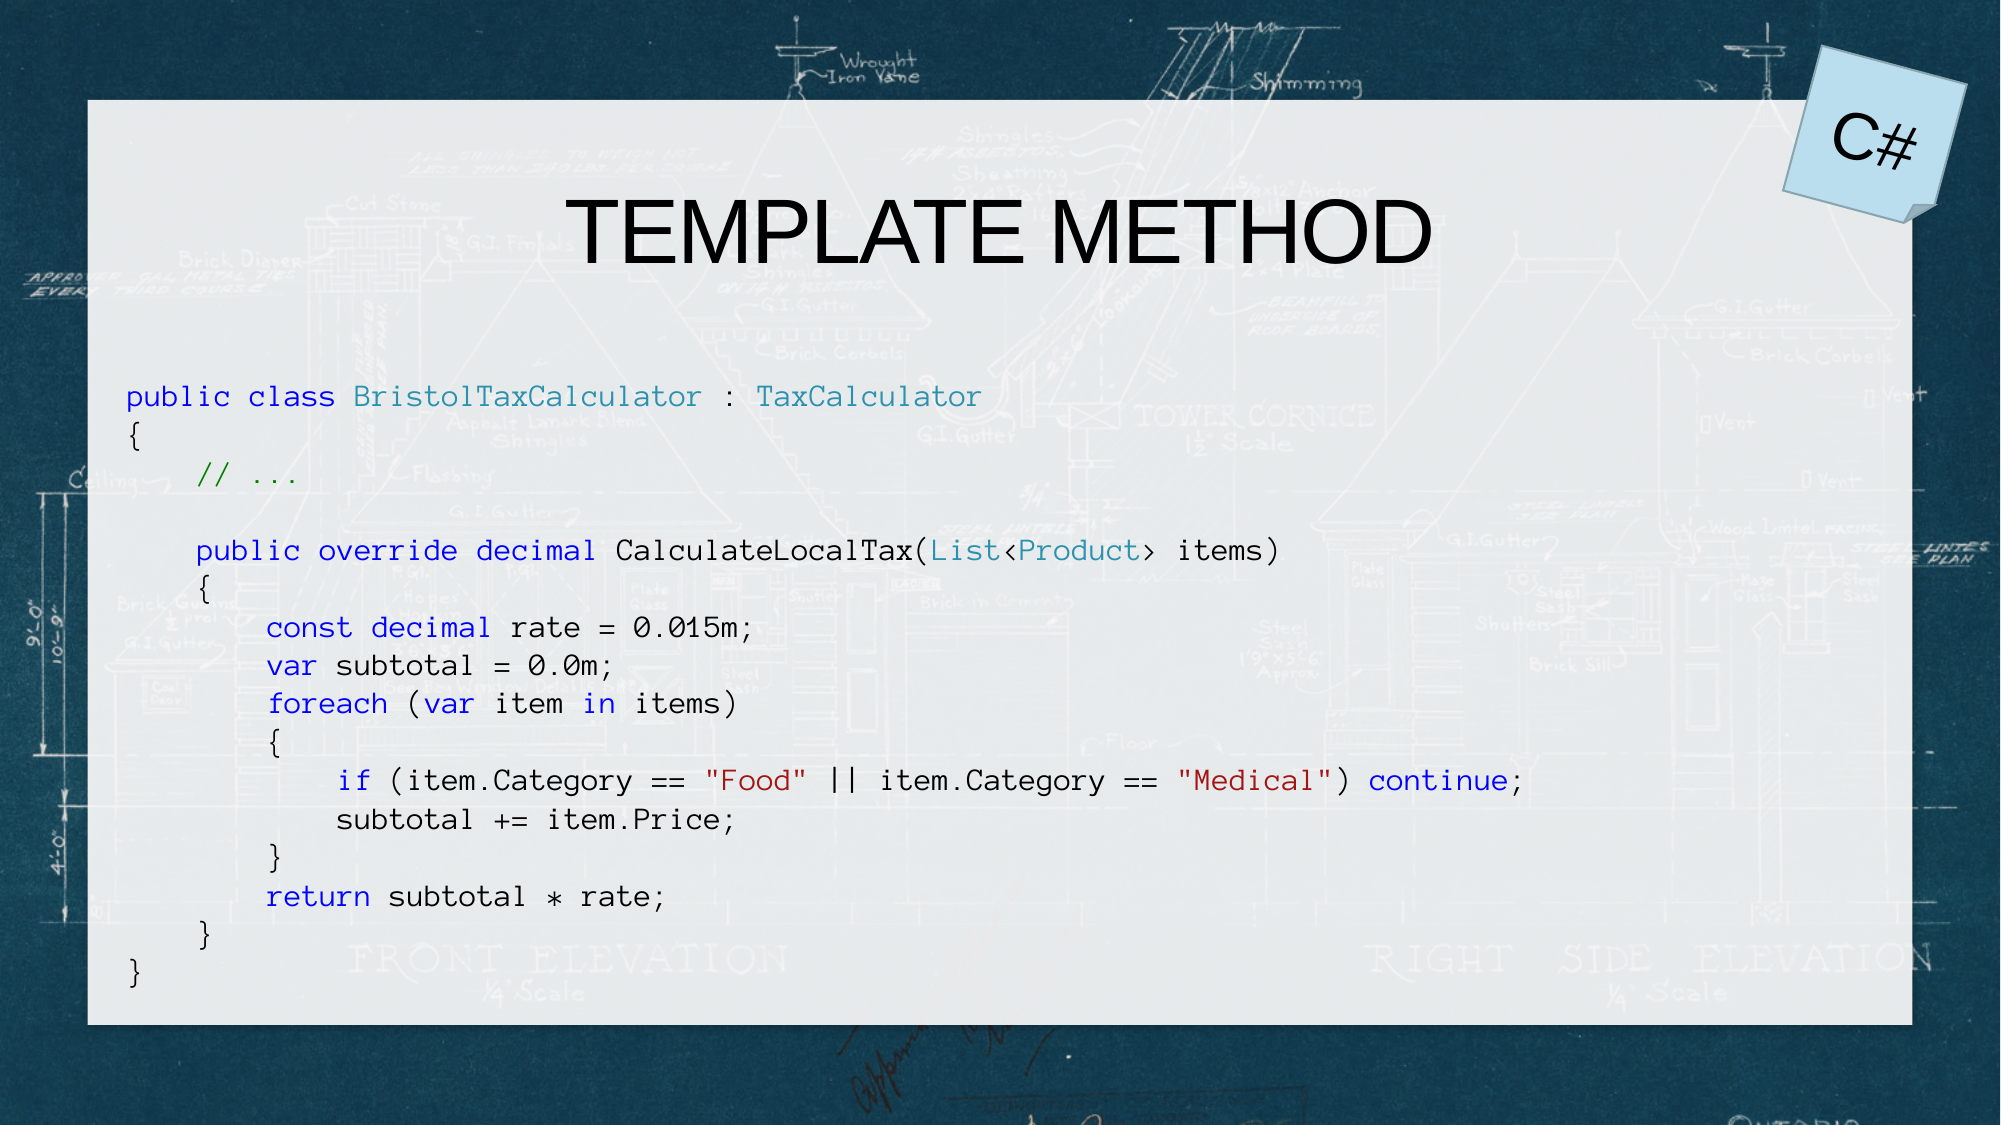

C#
# Template Method
public class BristolTaxCalculator : TaxCalculator
{
    // ...

    public override decimal CalculateLocalTax(List<Product> items)
    {
        const decimal rate = 0.015m;
        var subtotal = 0.0m;
        foreach (var item in items)
        {
            if (item.Category == "Food" || item.Category == "Medical") continue;
            subtotal += item.Price;
        }
        return subtotal * rate;
    }
}